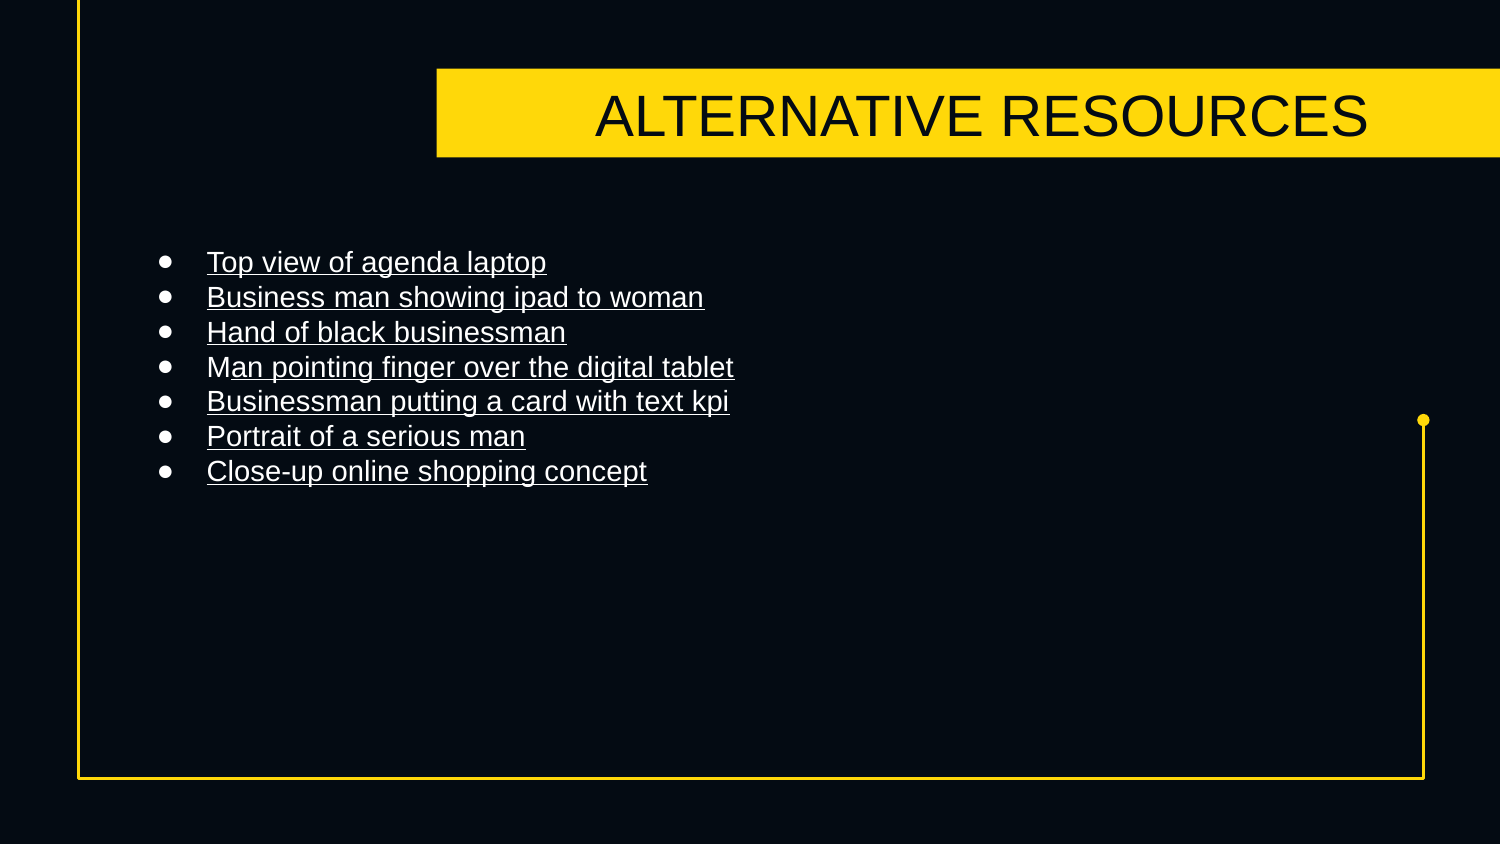

# ALTERNATIVE RESOURCES

Top view of agenda laptop
Business man showing ipad to woman
Hand of black businessman
Man pointing finger over the digital tablet
Businessman putting a card with text kpi
Portrait of a serious man
Close-up online shopping concept